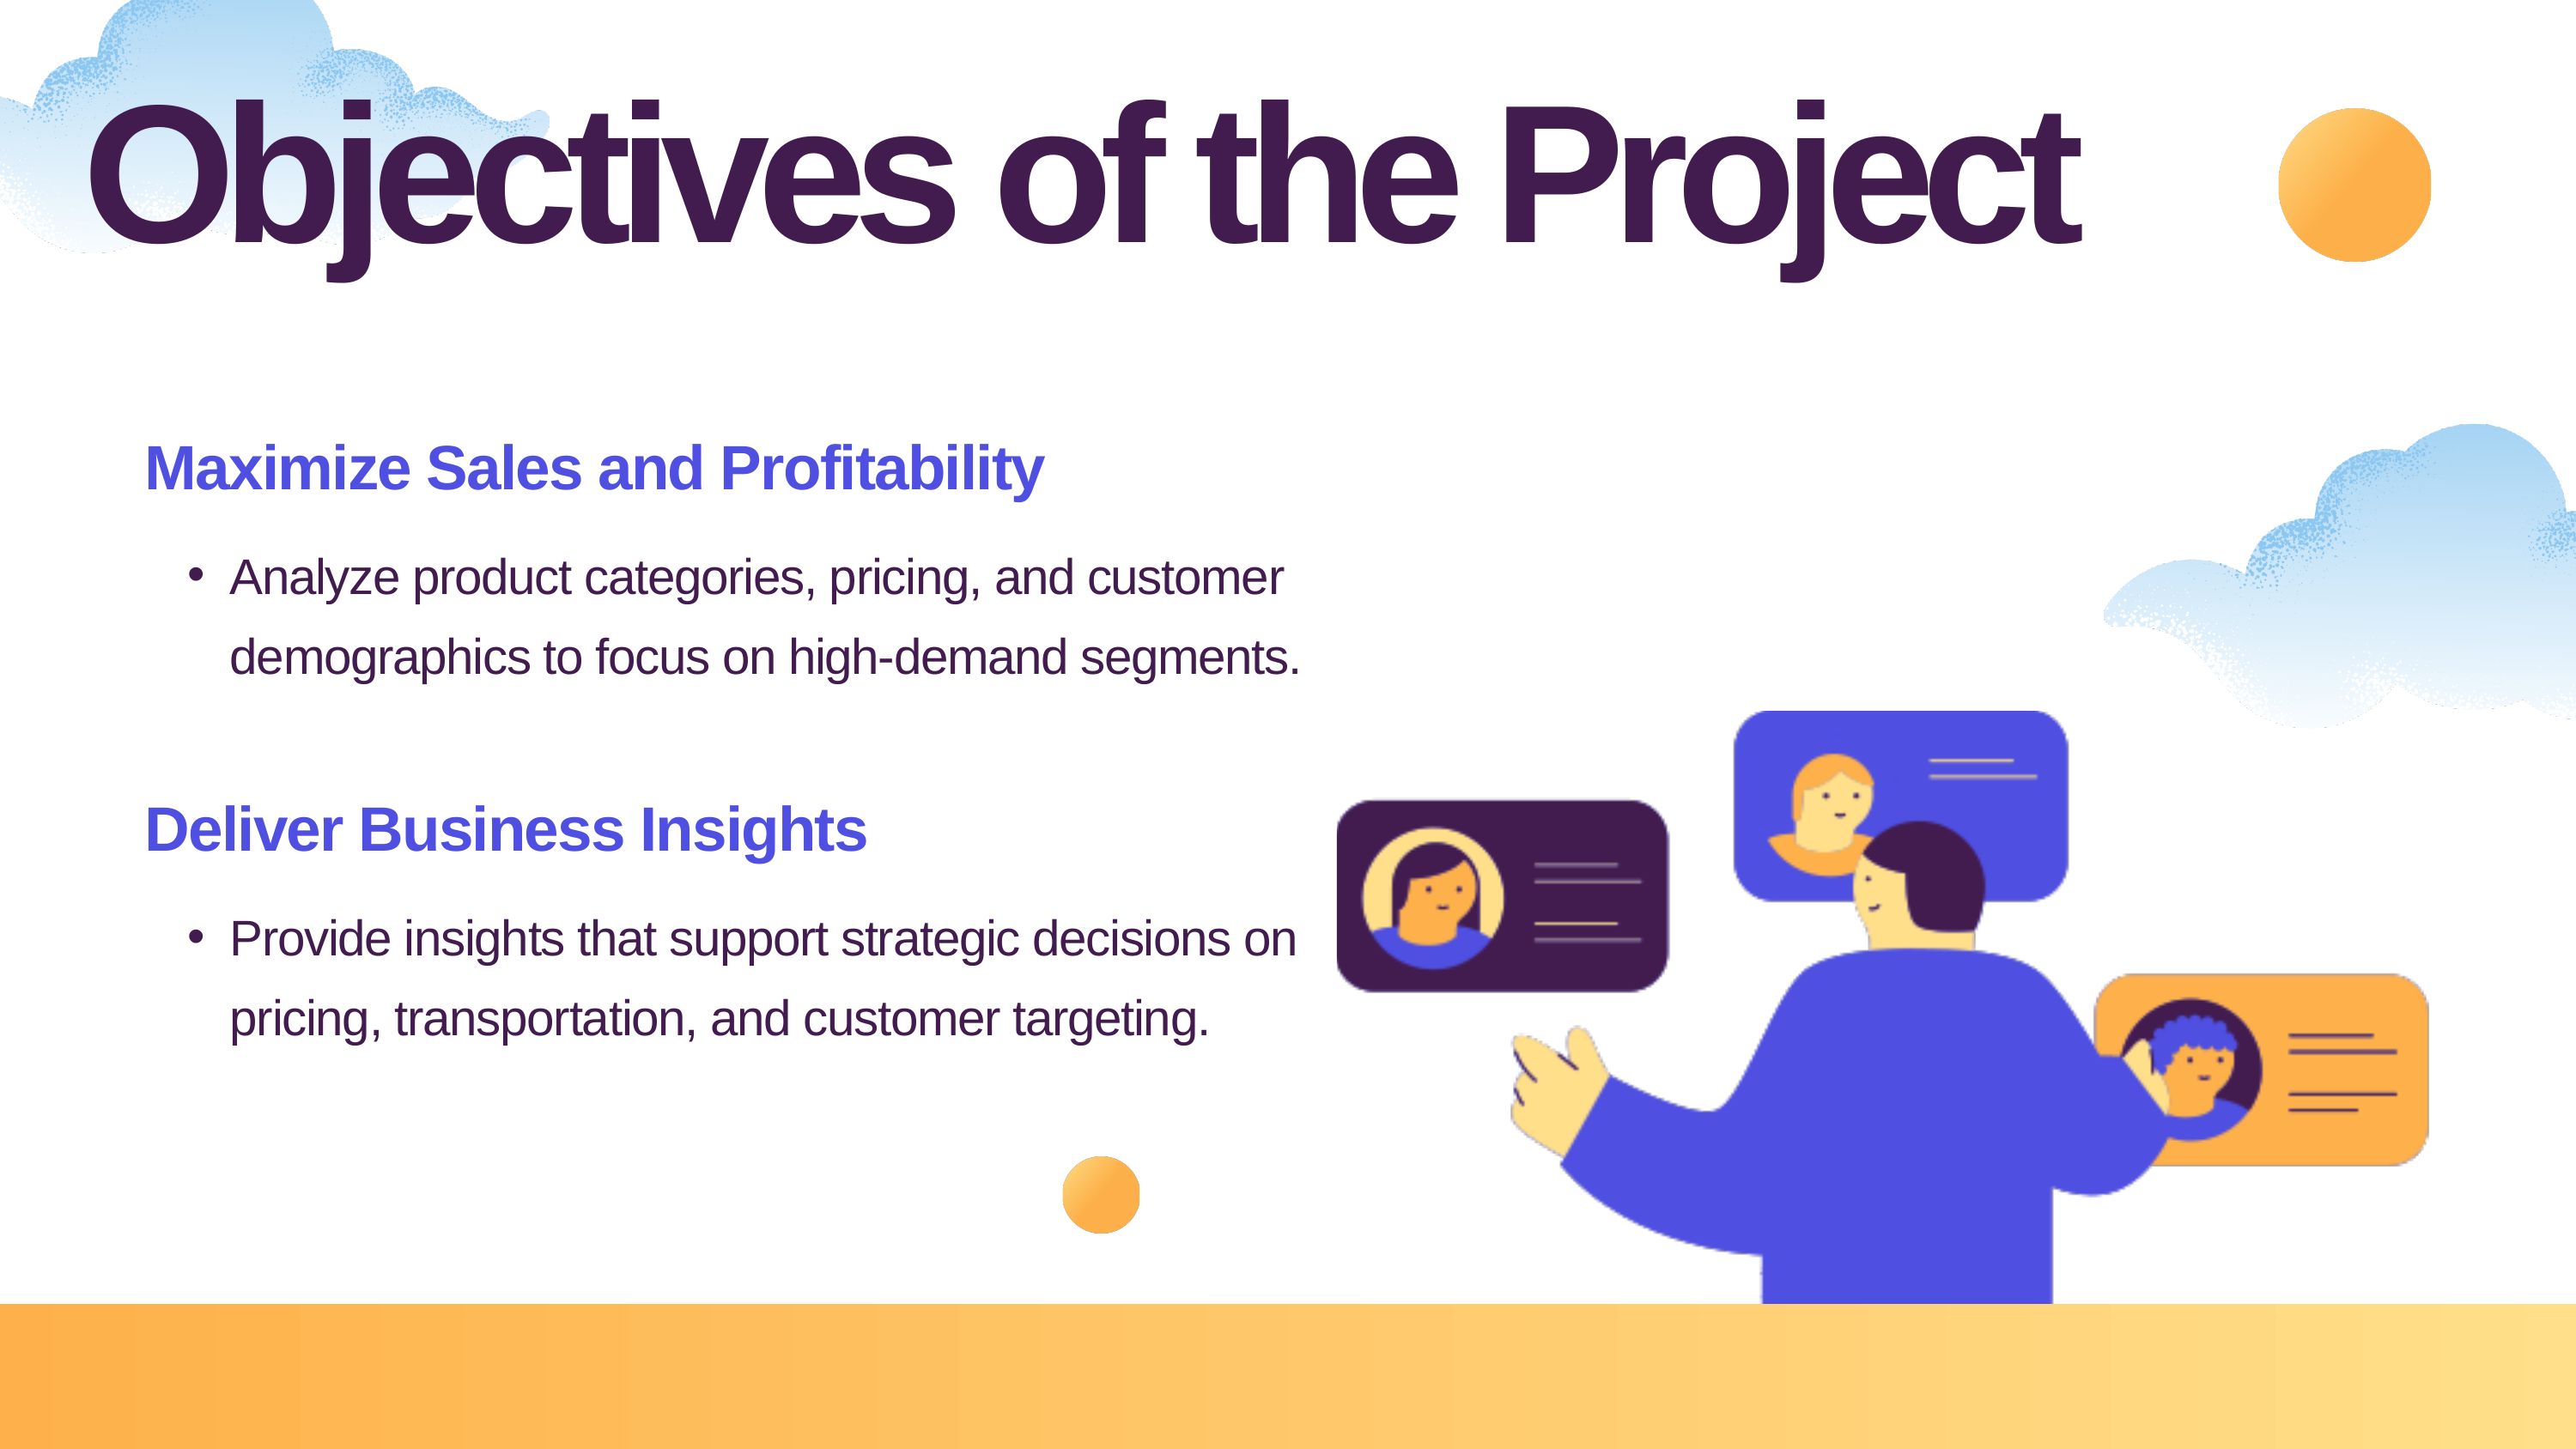

Objectives of the Project

Maximize Sales and Profitability
Analyze product categories, pricing, and customer demographics to focus on high-demand segments.

Deliver Business Insights
Provide insights that support strategic decisions on pricing, transportation, and customer targeting.